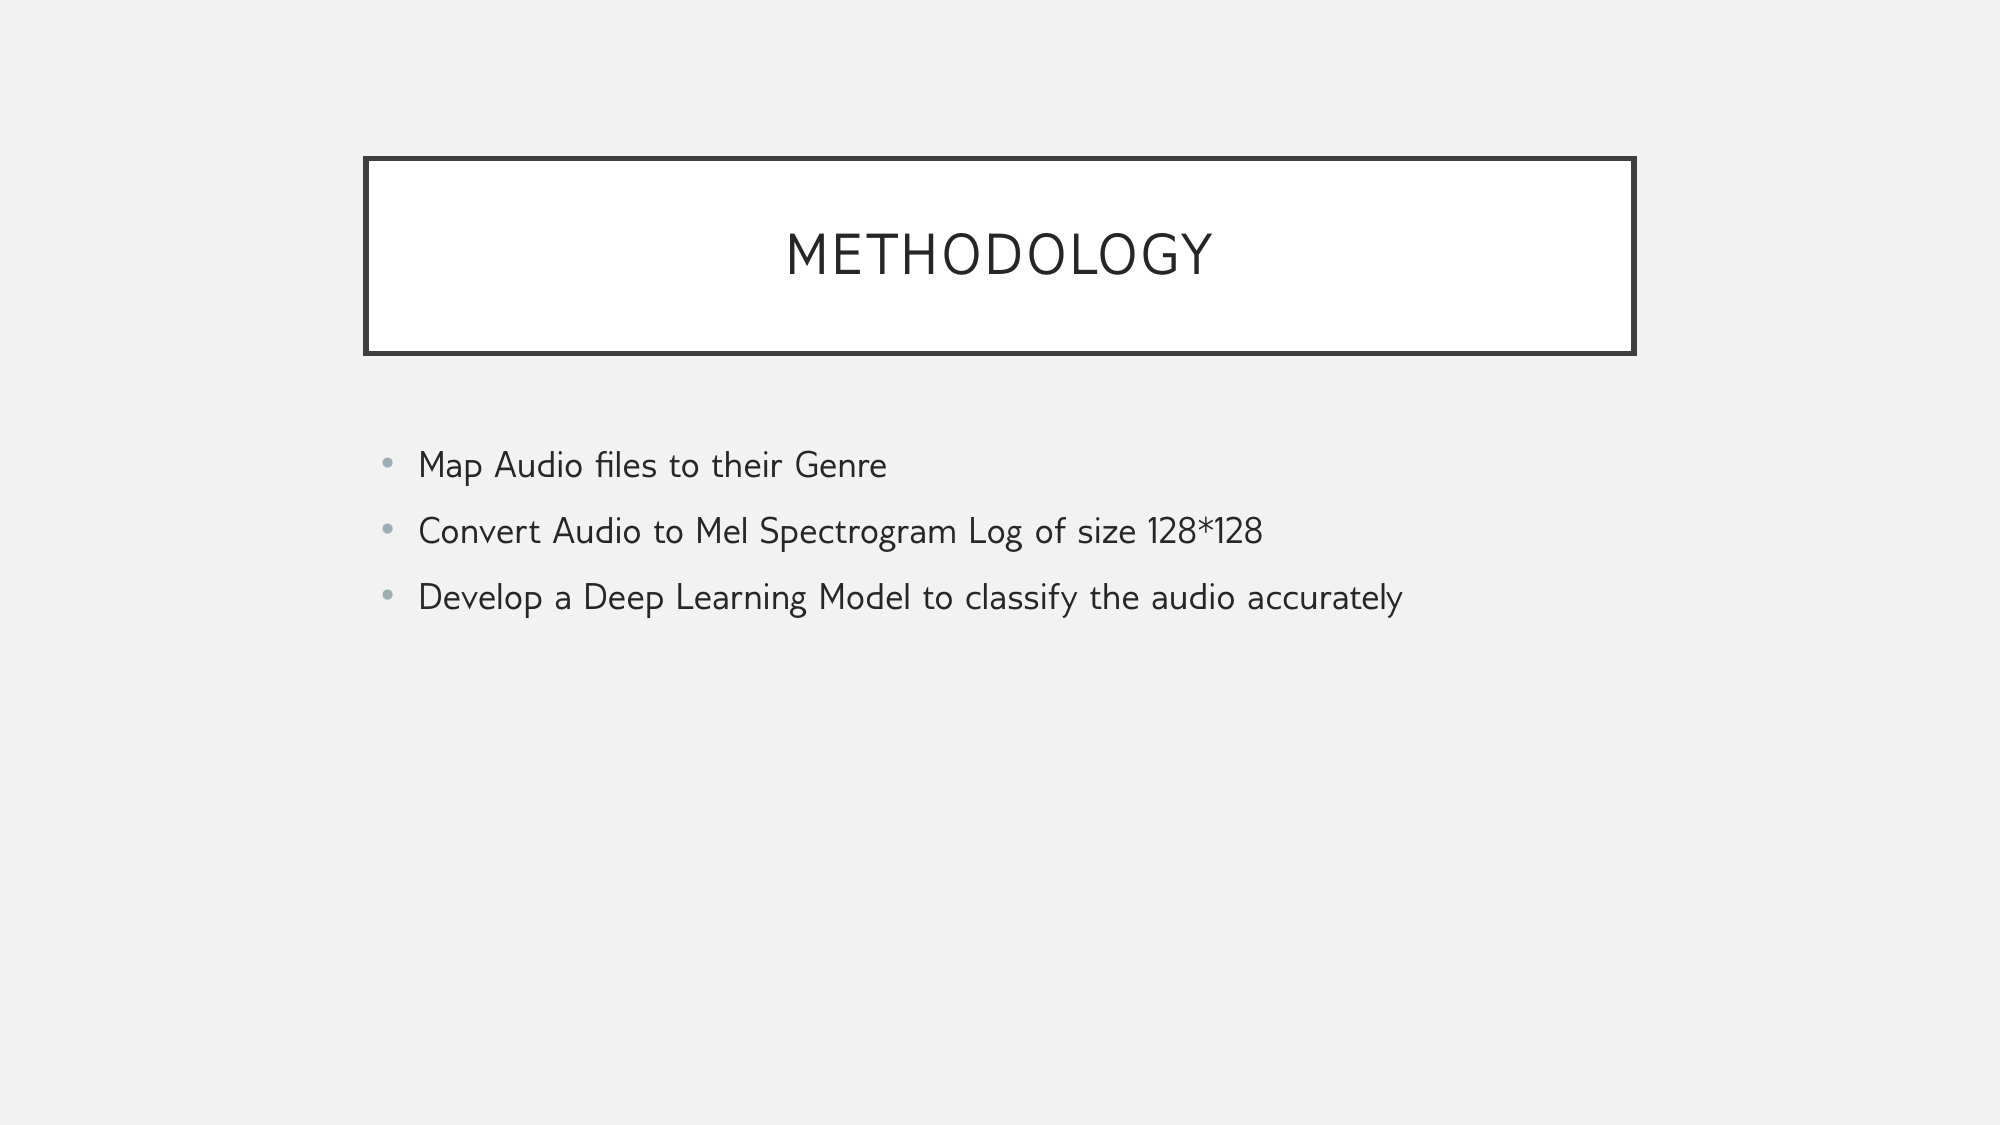

# Methodology
Map Audio files to their Genre
Convert Audio to Mel Spectrogram Log of size 128*128
Develop a Deep Learning Model to classify the audio accurately